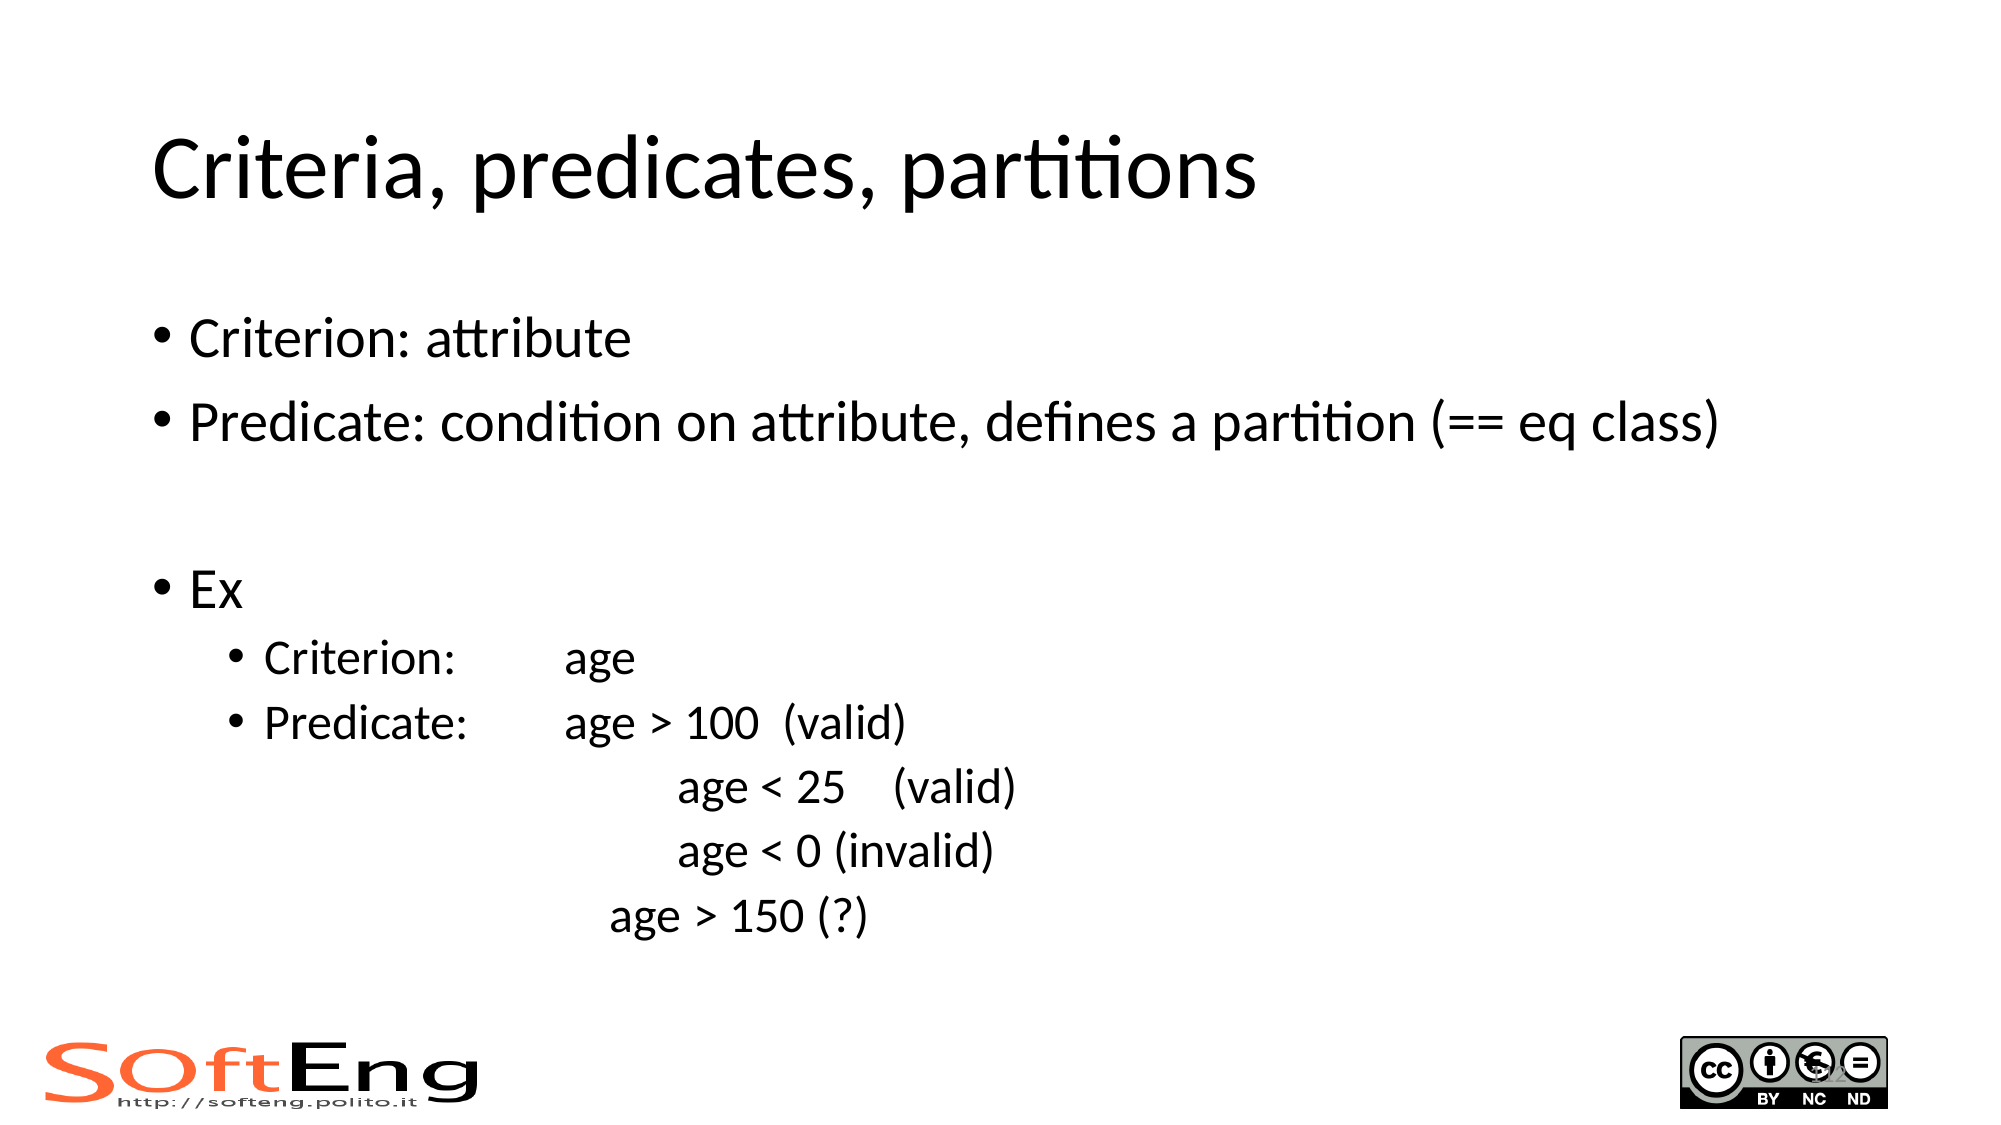

# Criteria, predicates, partitions
Criterion: attribute
Predicate: condition on attribute, defines a partition (== eq class)

Ex
Criterion: 	age
Predicate: 	age > 100  (valid)
                 		age < 25    (valid)
			age < 0 (invalid)
                                  age > 150 (?)
112